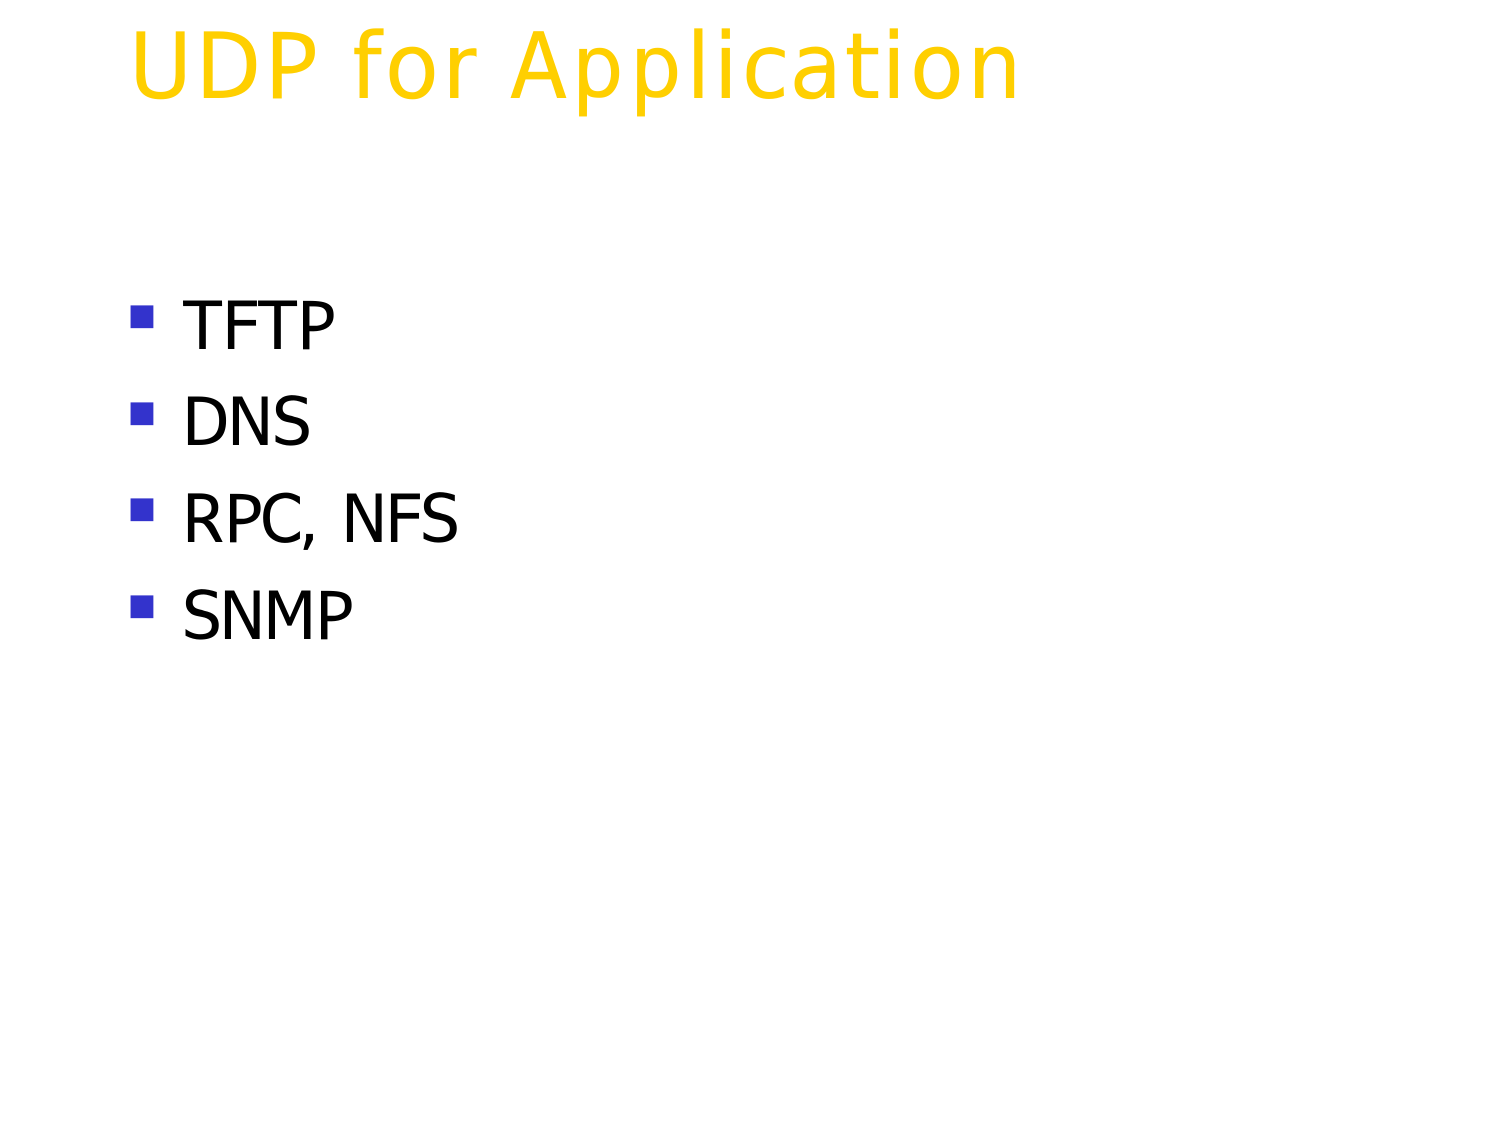

# UDP for Application
TFTP
DNS
RPC, NFS
SNMP